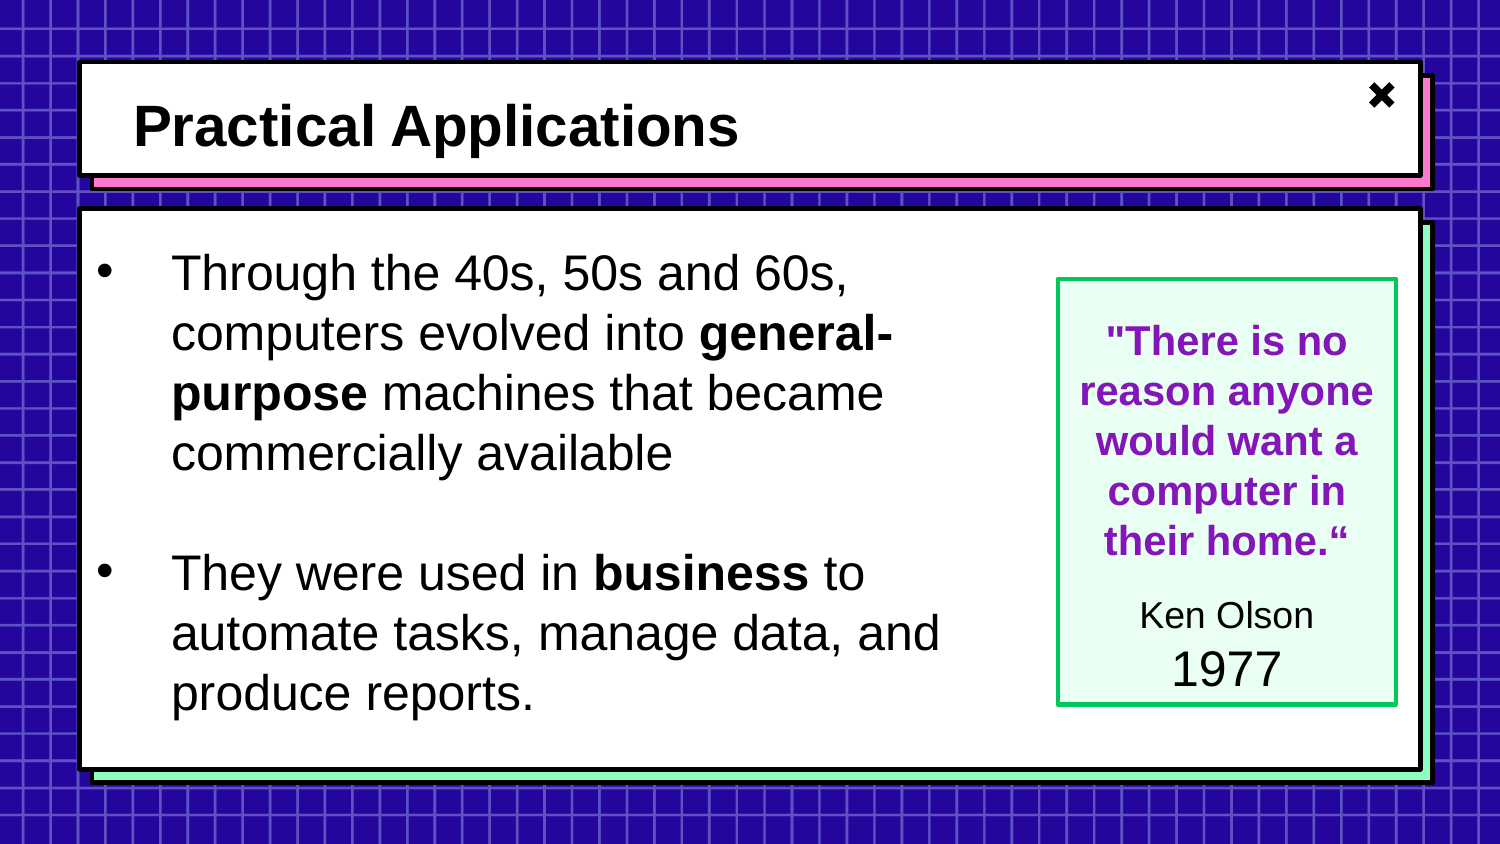

# Practical Applications
Through the 40s, 50s and 60s, computers evolved into general-purpose machines that became commercially available

They were used in business to automate tasks, manage data, and produce reports.

"There is no reason anyone would want a computer in their home.“

Ken Olson
1977